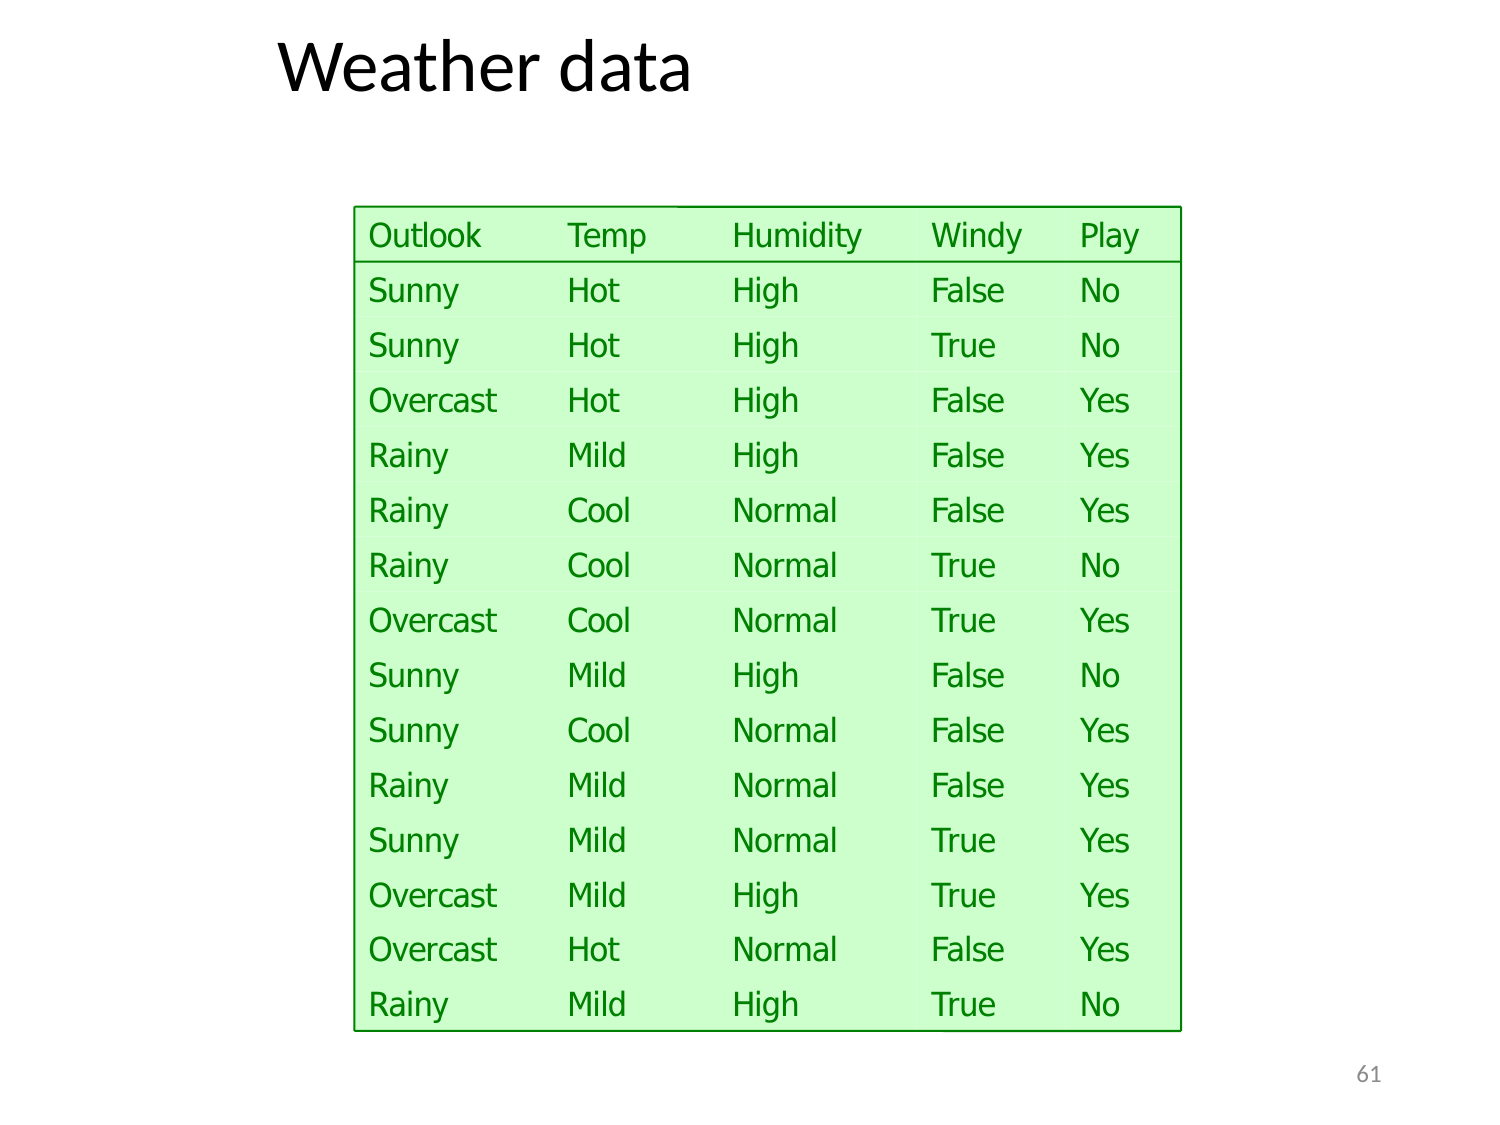

Weather data
Outlook

Temp
Humidity
Windy
Play

Sunny

Hot
High
False
No
Sunny
Hot
High
True
No
Overcast
Hot
High
False
Yes
Rainy
Mild
High
False
Yes
Rainy
Cool
Normal
False
Yes
Rainy
Cool
Normal
True
No
Overcast
Cool
Normal
True
Yes
Sunny
Mild
High
False
No
Sunny
Cool
Normal
False
Yes
Rainy
Mild
Normal
False
Yes
Sunny
Mild
Normal
True
Yes
Overcast
Mild
High
True
Yes
Overcast
Hot
Normal
False
Yes
Rainy
Mild
High
True
No

61